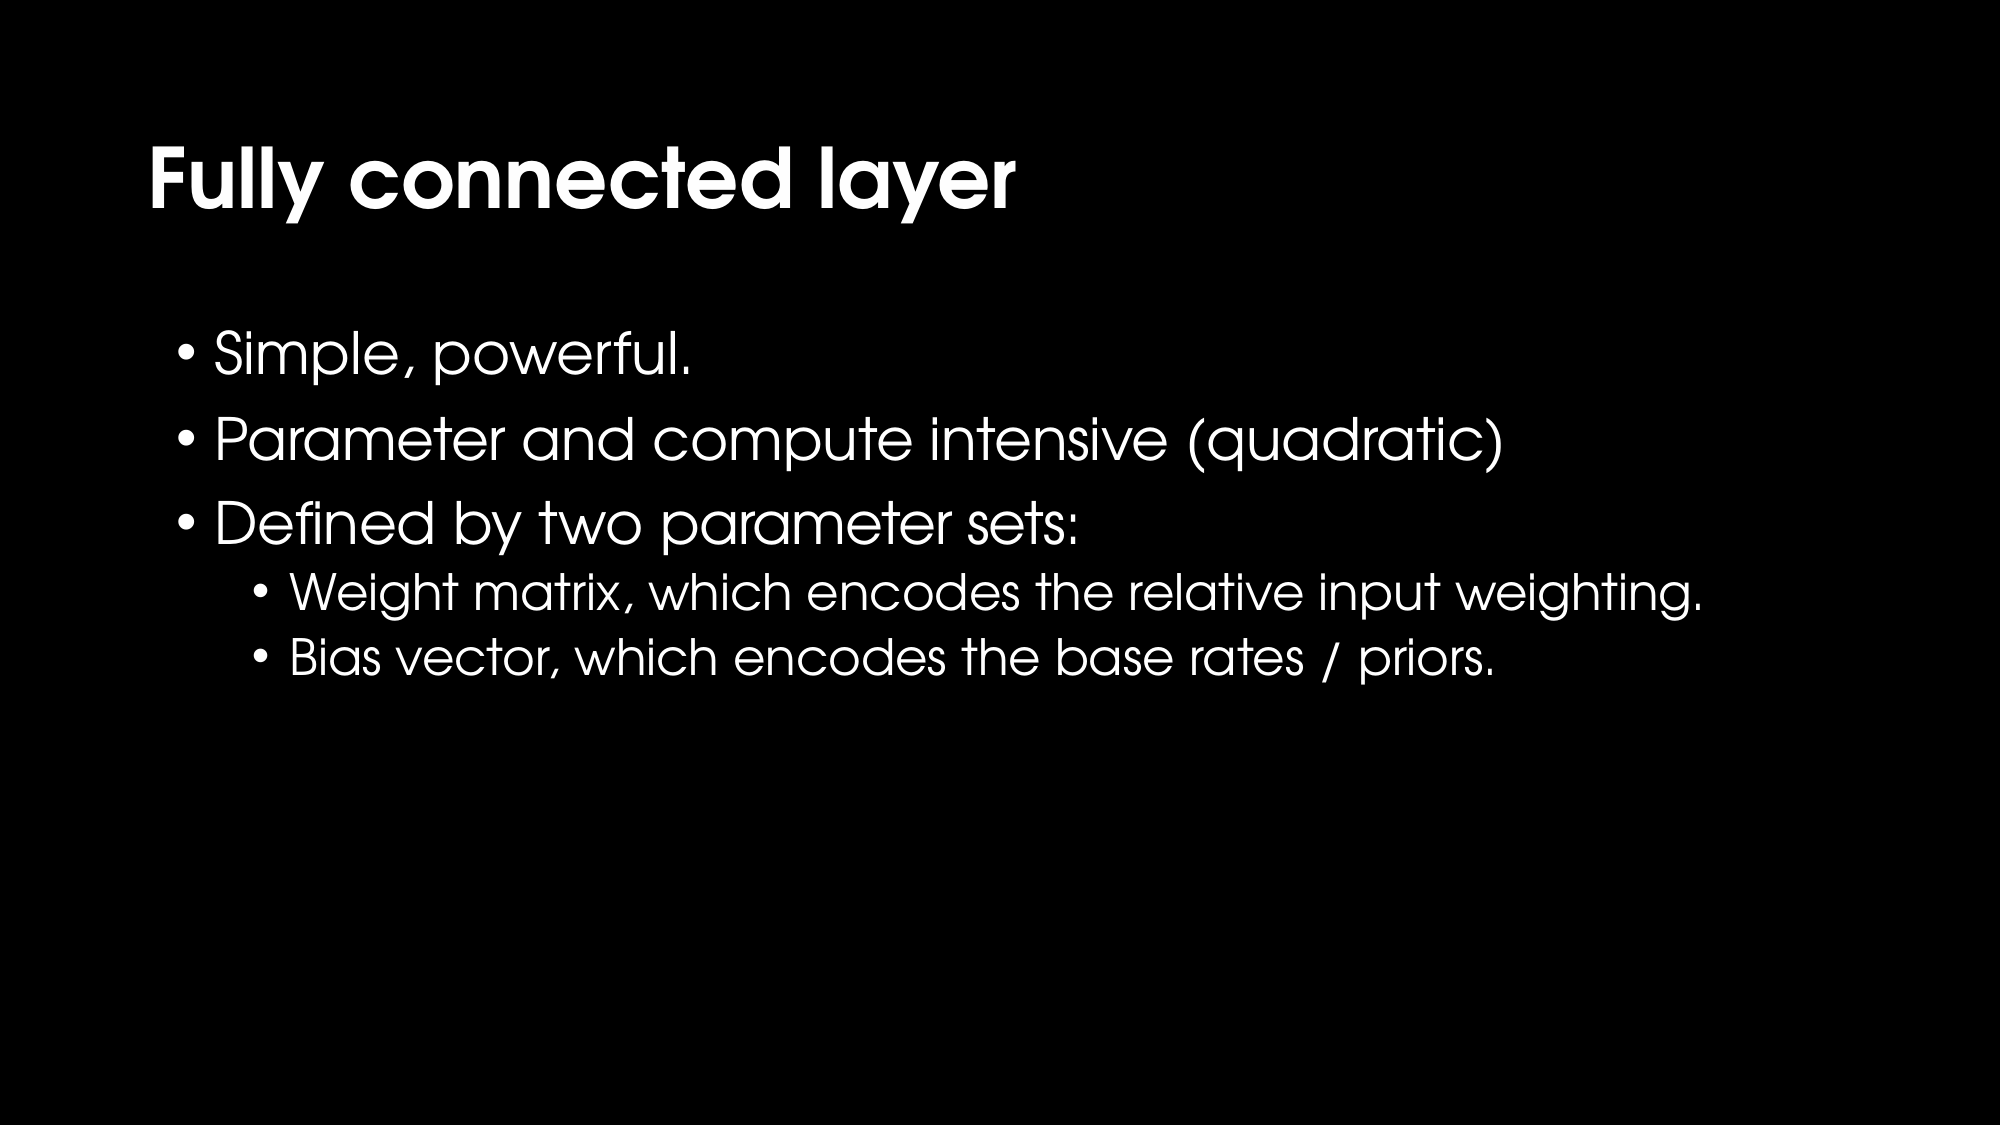

# Fully connected layer
Simple, powerful.
Parameter and compute intensive (quadratic)
Defined by two parameter sets:
Weight matrix, which encodes the relative input weighting.
Bias vector, which encodes the base rates / priors.